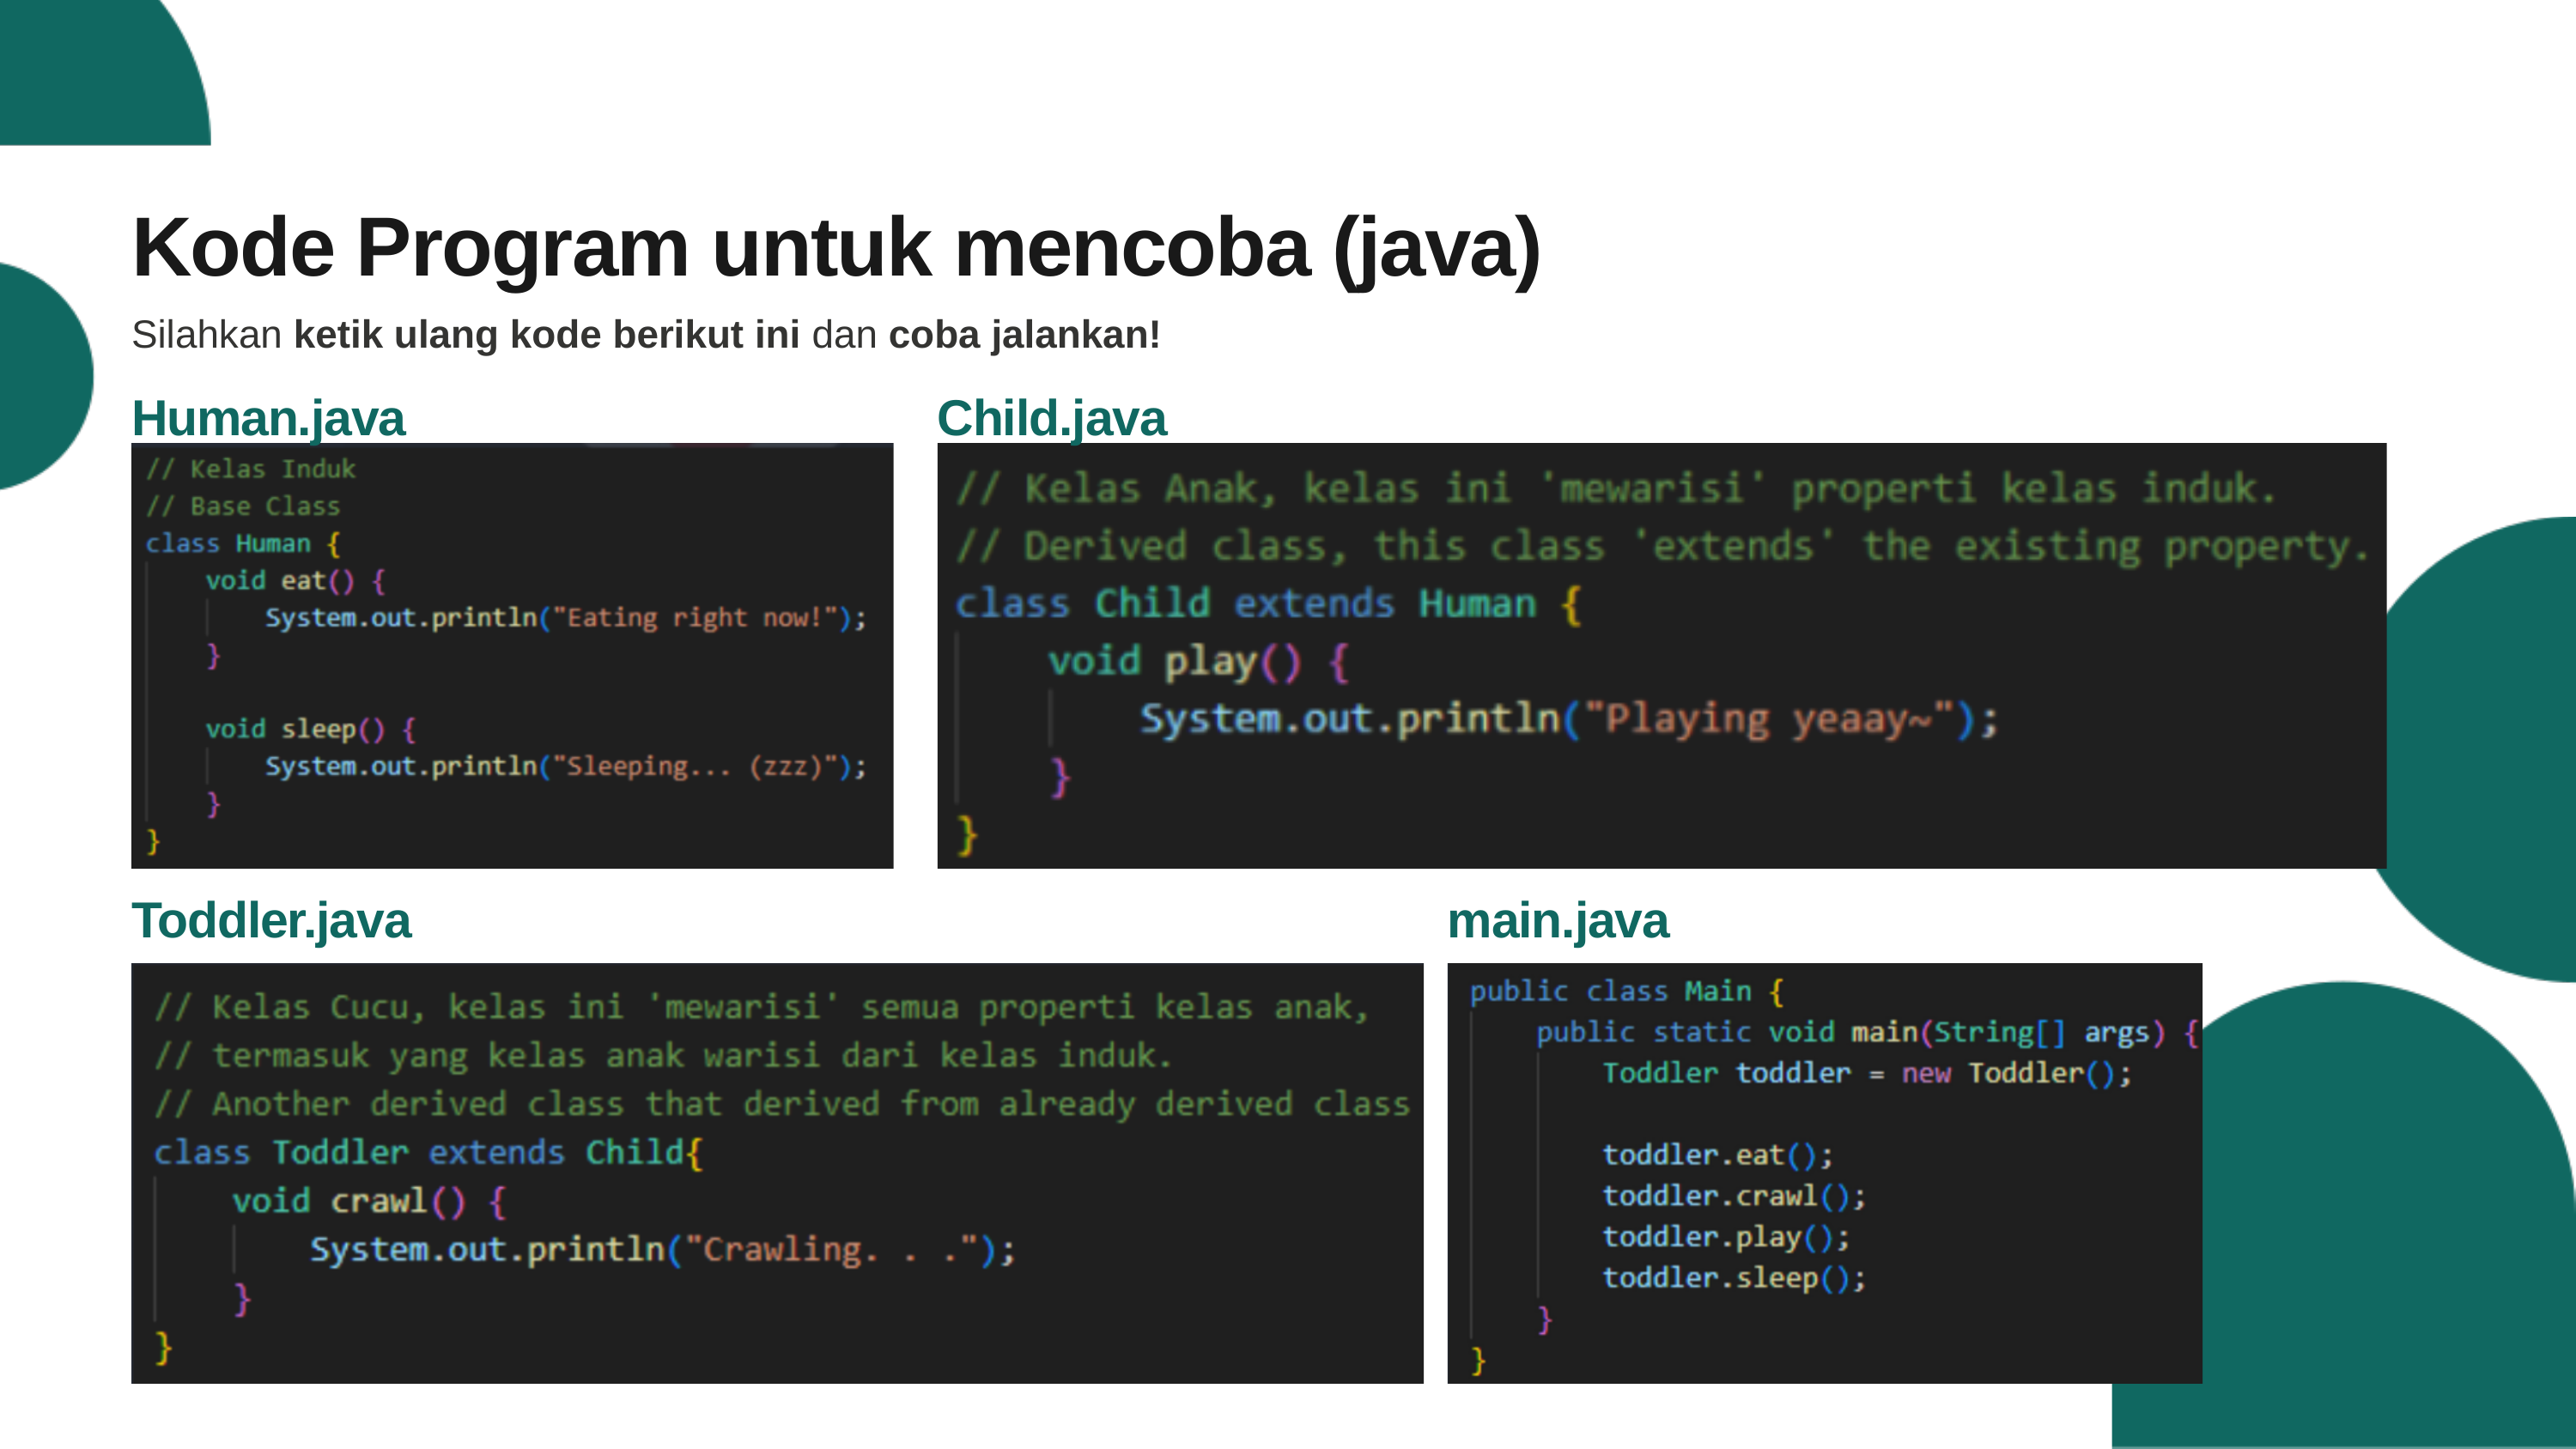

Kode Program untuk mencoba (java)
Silahkan ketik ulang kode berikut ini dan coba jalankan!
Human.java
Child.java

Toddler.java
main.java